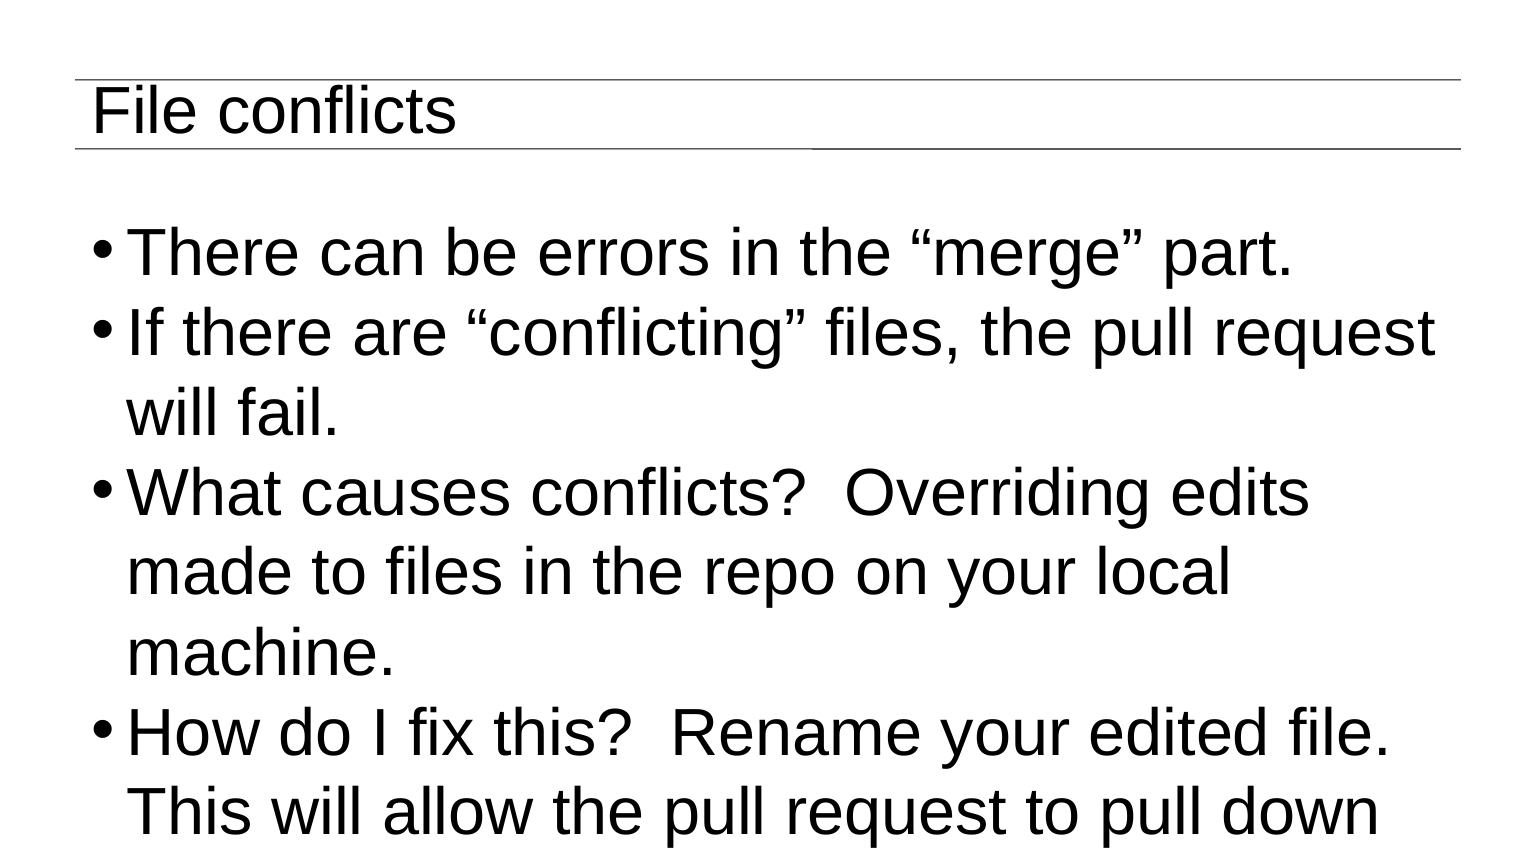

File conflicts
There can be errors in the “merge” part.
If there are “conflicting” files, the pull request will fail.
What causes conflicts?  Overriding edits made to files in the repo on your local machine.
How do I fix this?  Rename your edited file.  This will allow the pull request to pull down the original, unedited file.
Alternatively, create a different folder (not within the DAT5 repo on your computer) for edited files.